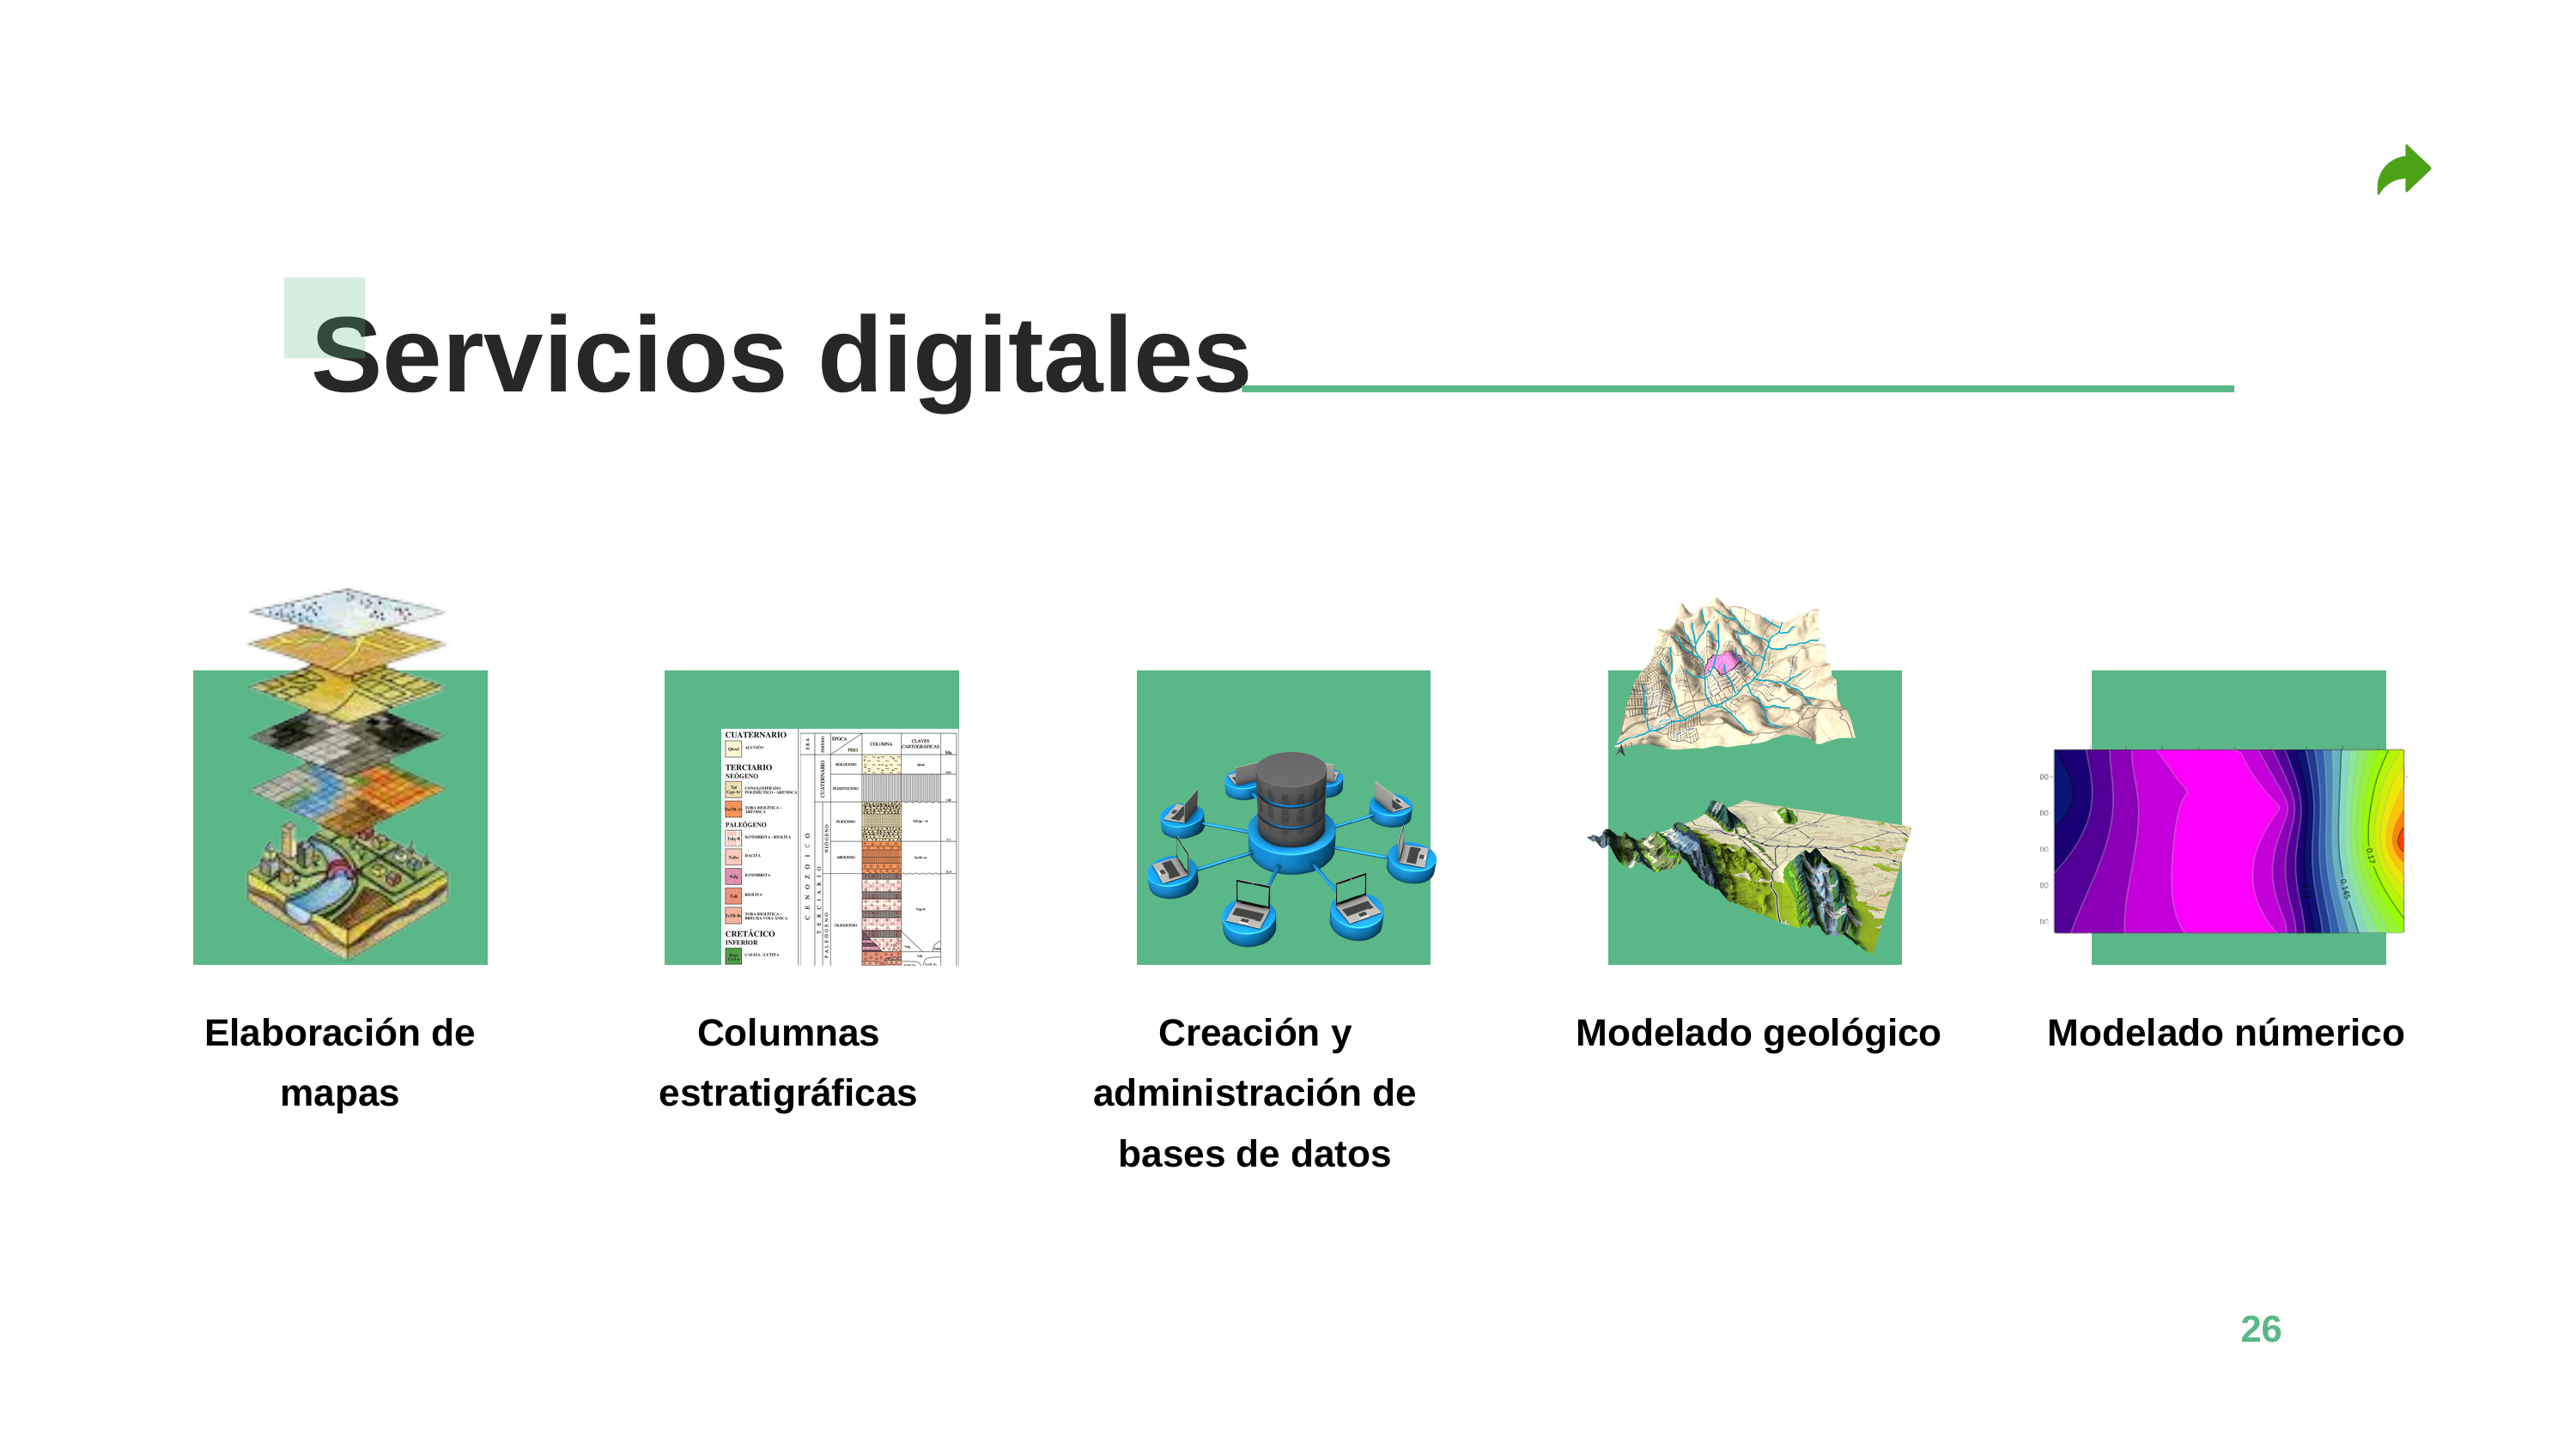

Servicios digitales

Elaboración de mapas
Columnas estratigráficas
Creación y administración de bases de datos
Modelado geológico
Modelado númerico
26